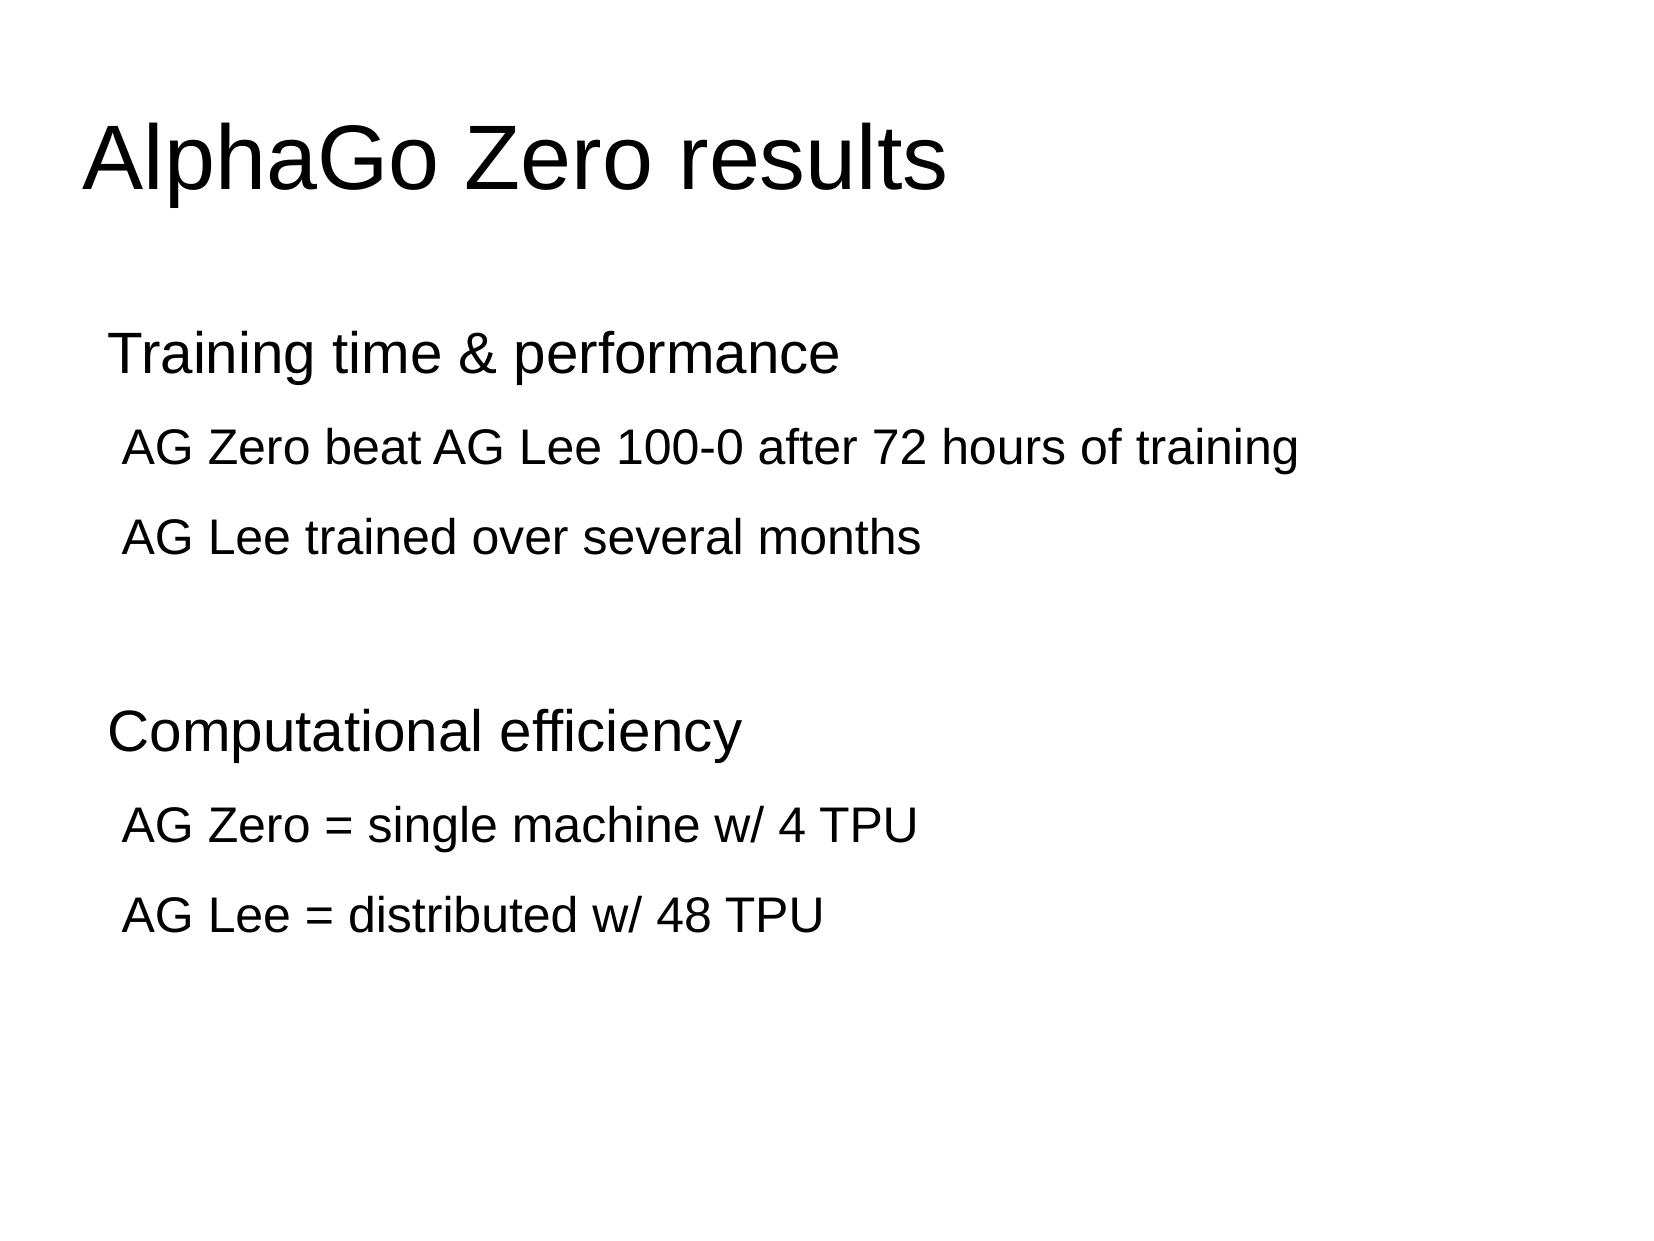

AlphaGo Zero results
Training time & performance
 AG Zero beat AG Lee 100-0 after 72 hours of training
 AG Lee trained over several months

Computational efficiency
 AG Zero = single machine w/ 4 TPU
 AG Lee = distributed w/ 48 TPU